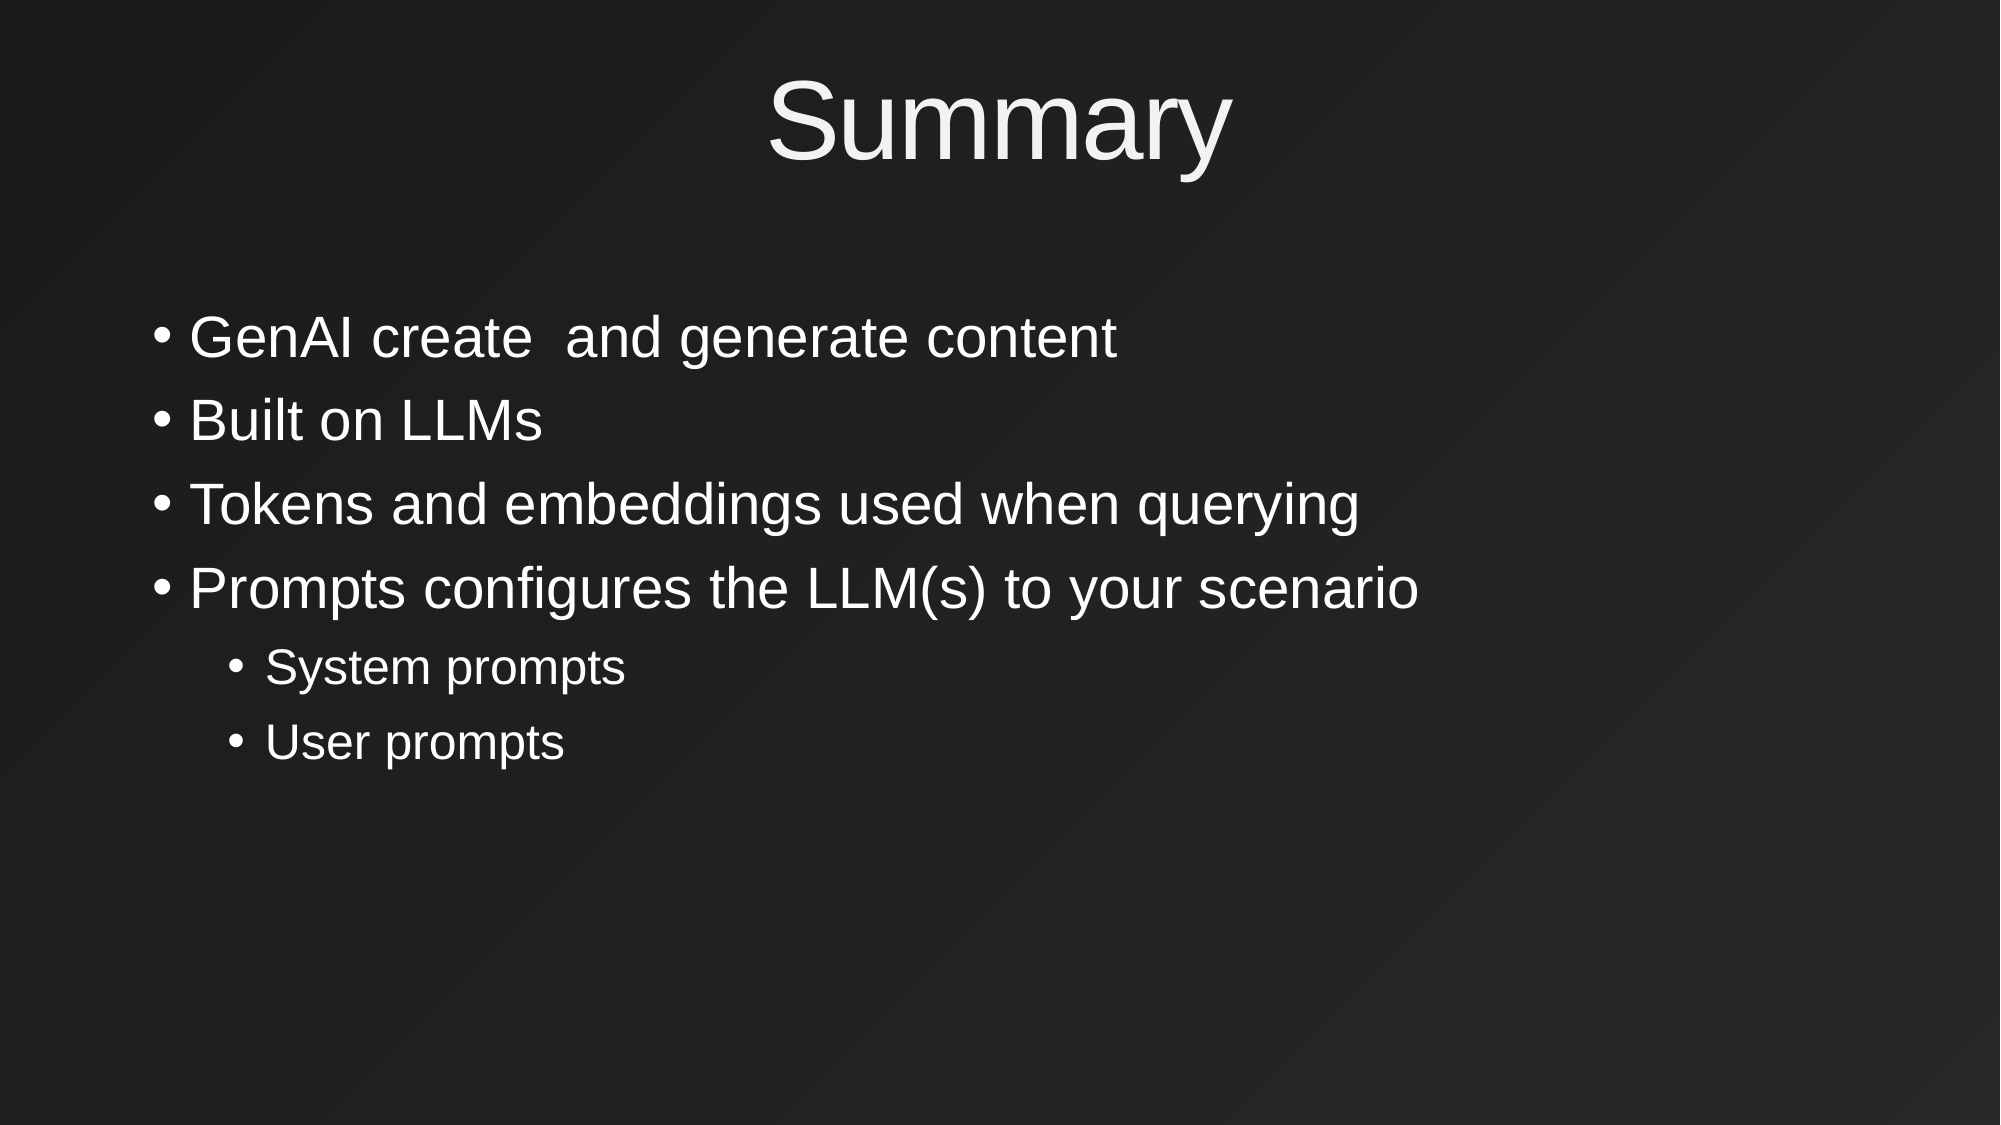

# Summary
GenAI create  and generate content
Built on LLMs
Tokens and embeddings used when querying
Prompts configures the LLM(s) to your scenario
System prompts
User prompts